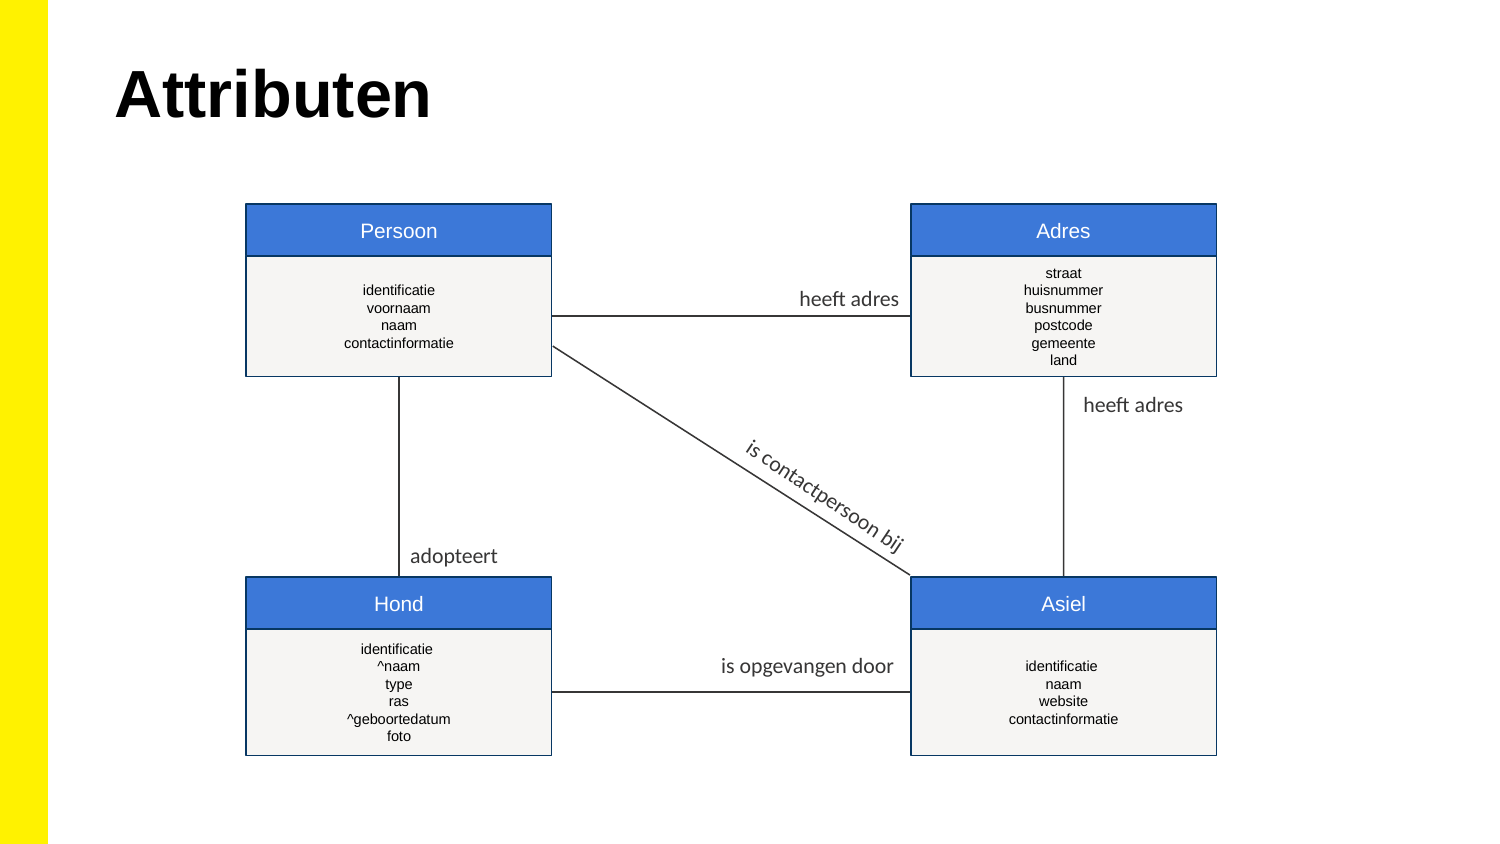

Attributen
Persoon
identificatie
voornaam
naam
contactinformatie
Adres
straat
huisnummer
busnummer
postcode
gemeente
land

heeft adres
heeft adres

is contactpersoon bij
adopteert
Hond
identificatie
^naam
type
ras
^geboortedatum
foto
Asiel
identificatie
naam
website
contactinformatie
is opgevangen door